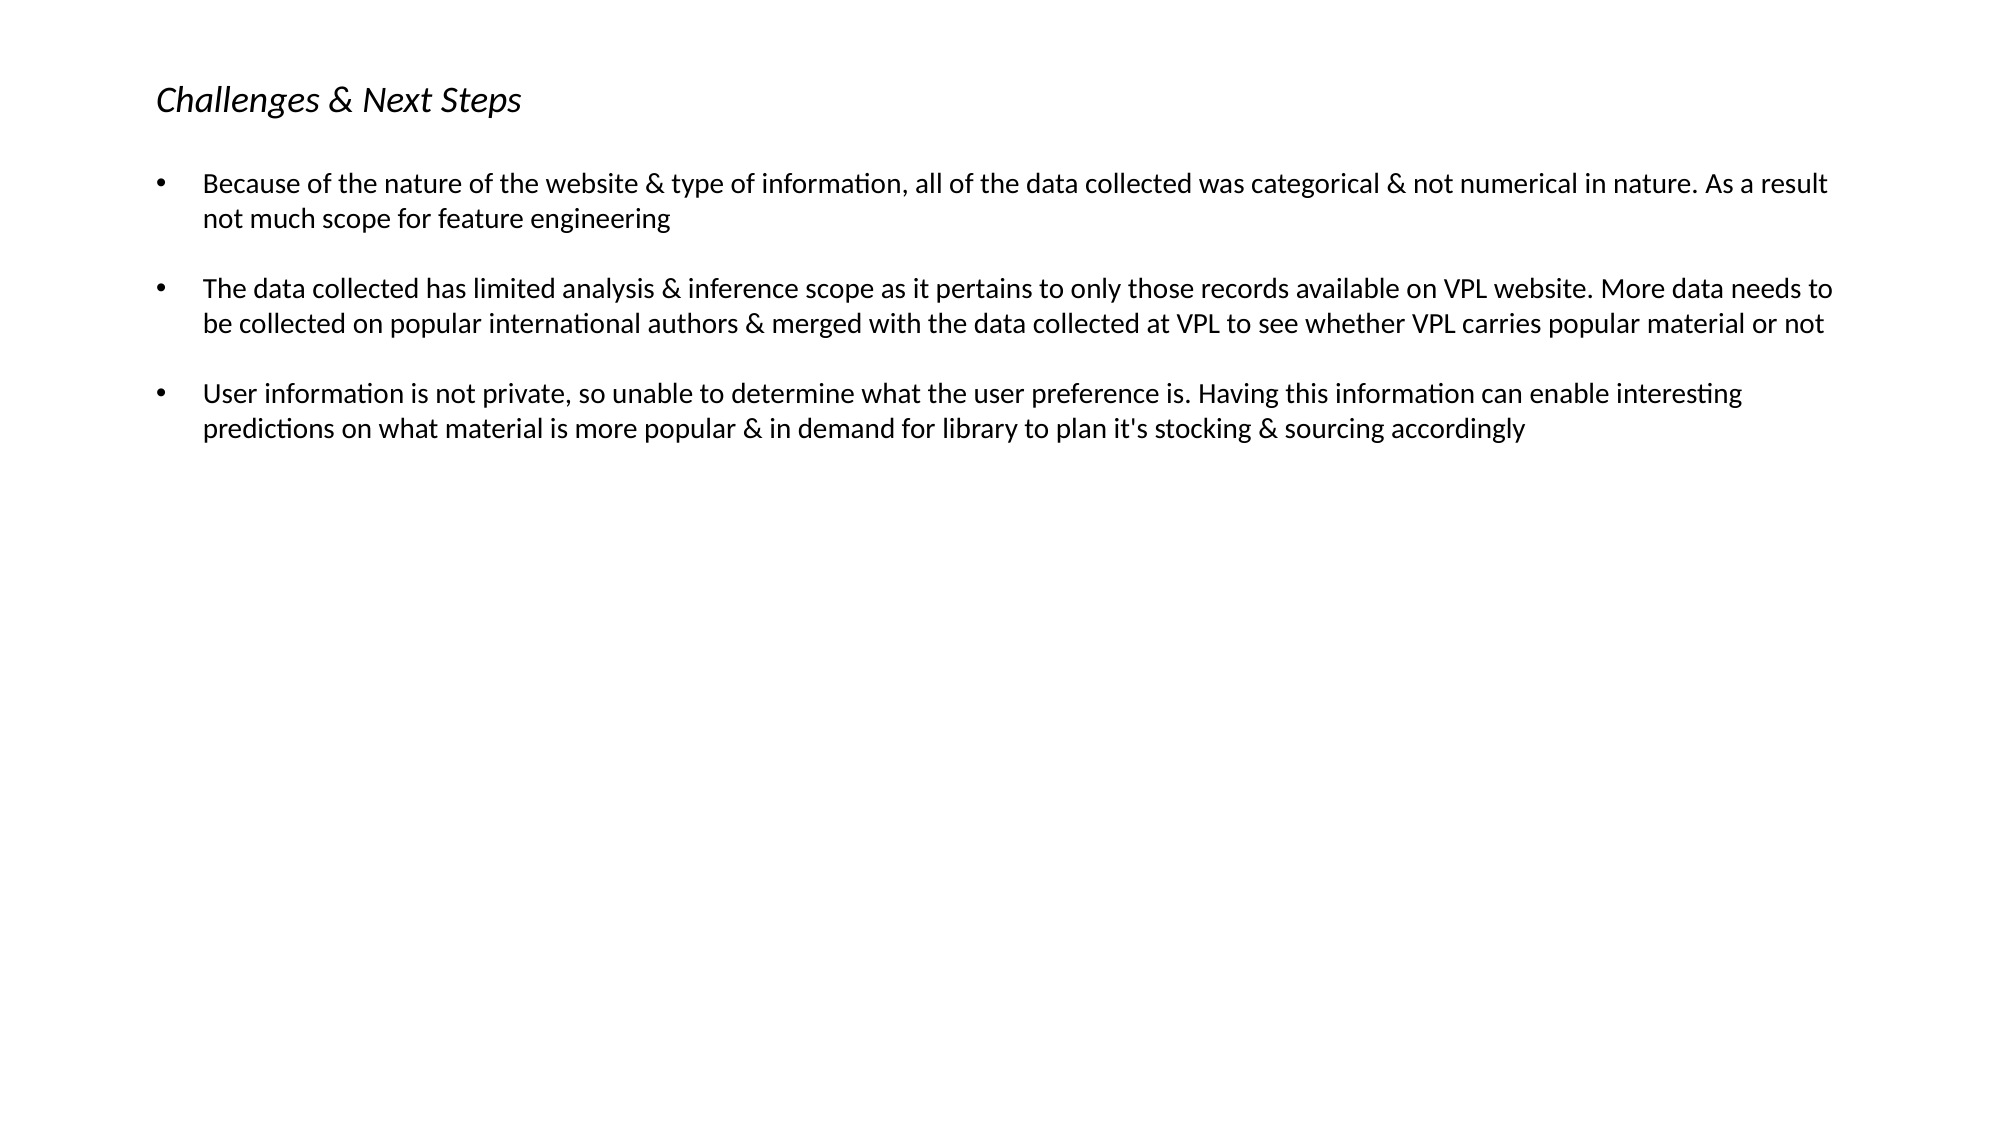

Challenges & Next Steps

Because of the nature of the website & type of information, all of the data collected was categorical & not numerical in nature. As a result not much scope for feature engineering

The data collected has limited analysis & inference scope as it pertains to only those records available on VPL website. More data needs to be collected on popular international authors & merged with the data collected at VPL to see whether VPL carries popular material or not

User information is not private, so unable to determine what the user preference is. Having this information can enable interesting predictions on what material is more popular & in demand for library to plan it's stocking & sourcing accordingly